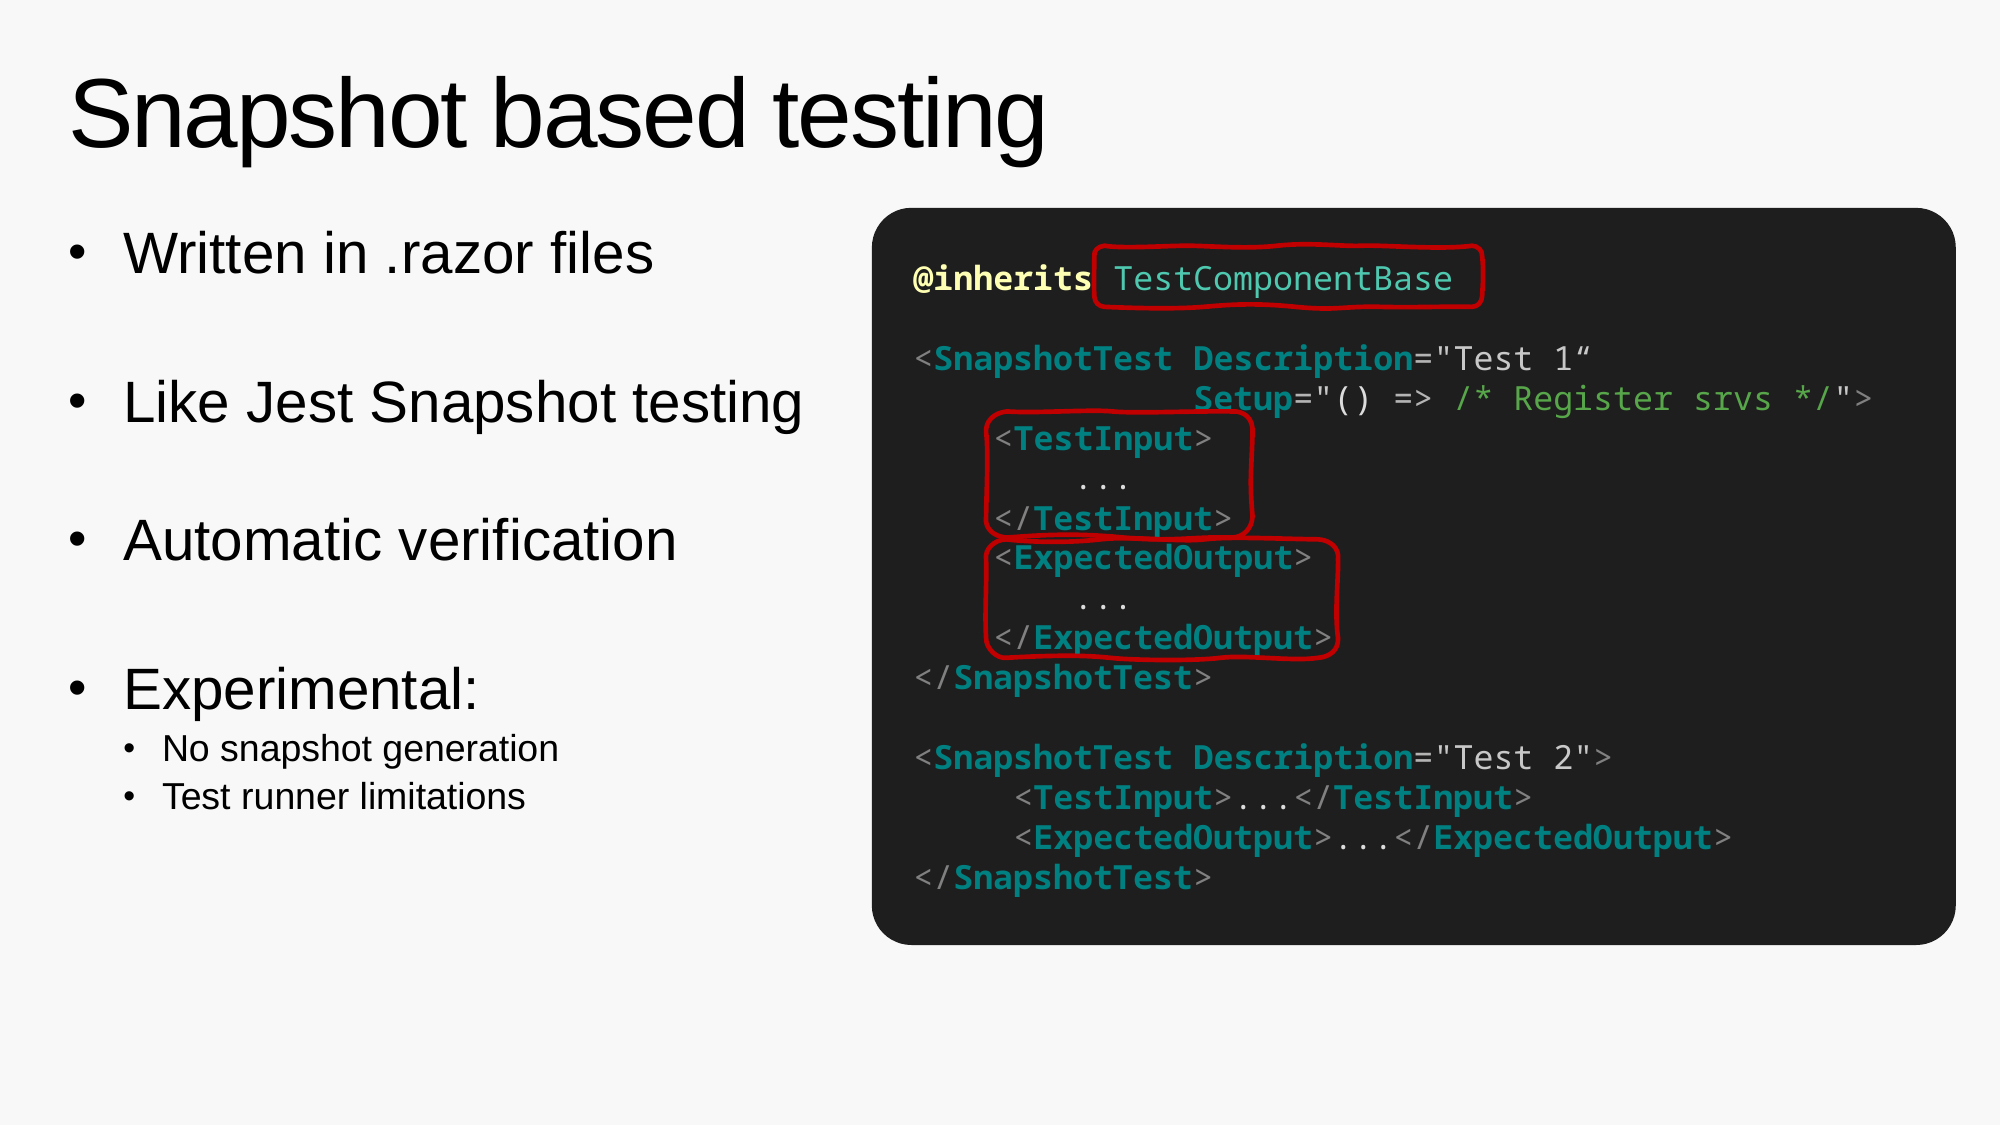

# Snapshot based testing
@inherits TestComponentBase

<SnapshotTest Description="Test 1“
              Setup="() => /* Register srvs */">
    <TestInput>
        ...
    </TestInput>
    <ExpectedOutput>
        ...
    </ExpectedOutput>
</SnapshotTest>

<SnapshotTest Description="Test 2">
     <TestInput>...</TestInput>
     <ExpectedOutput>...</ExpectedOutput> </SnapshotTest>
Written in .razor files

Like Jest Snapshot testing
Automatic verification

Experimental:
No snapshot generation
Test runner limitations